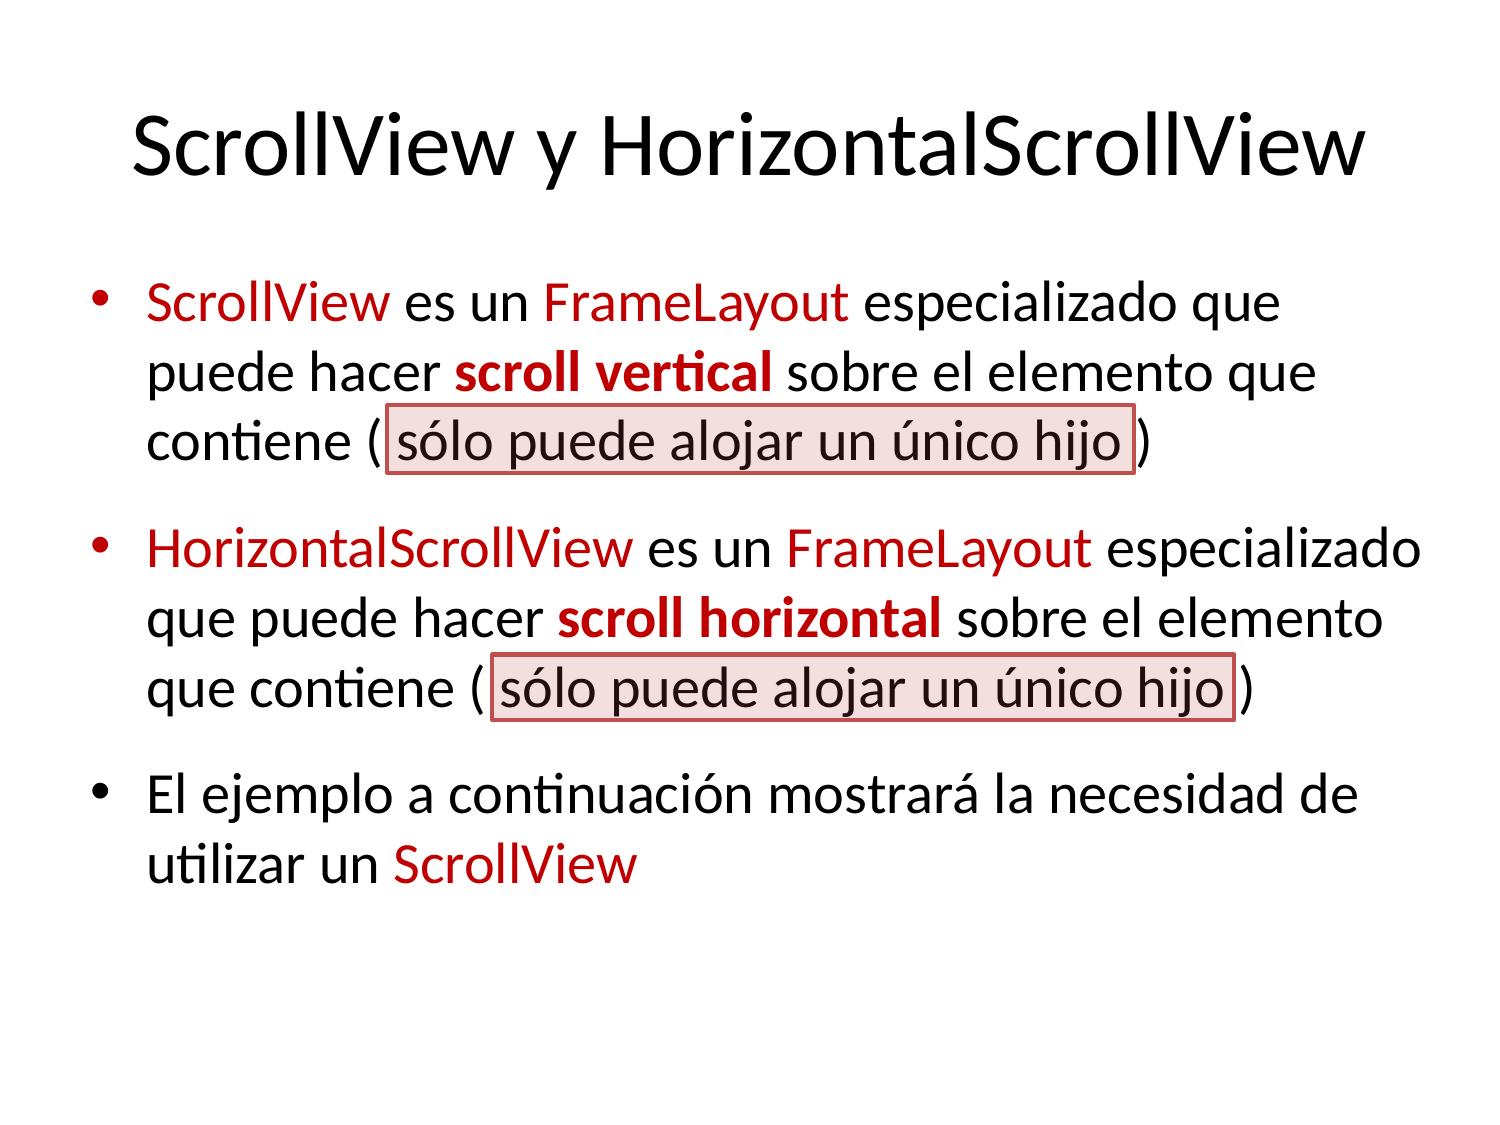

# ScrollView y HorizontalScrollView
ScrollView es un FrameLayout especializado que puede hacer scroll vertical sobre el elemento que contiene ( sólo puede alojar un único hijo )
HorizontalScrollView es un FrameLayout especializado que puede hacer scroll horizontal sobre el elemento que contiene ( sólo puede alojar un único hijo )
El ejemplo a continuación mostrará la necesidad de utilizar un ScrollView